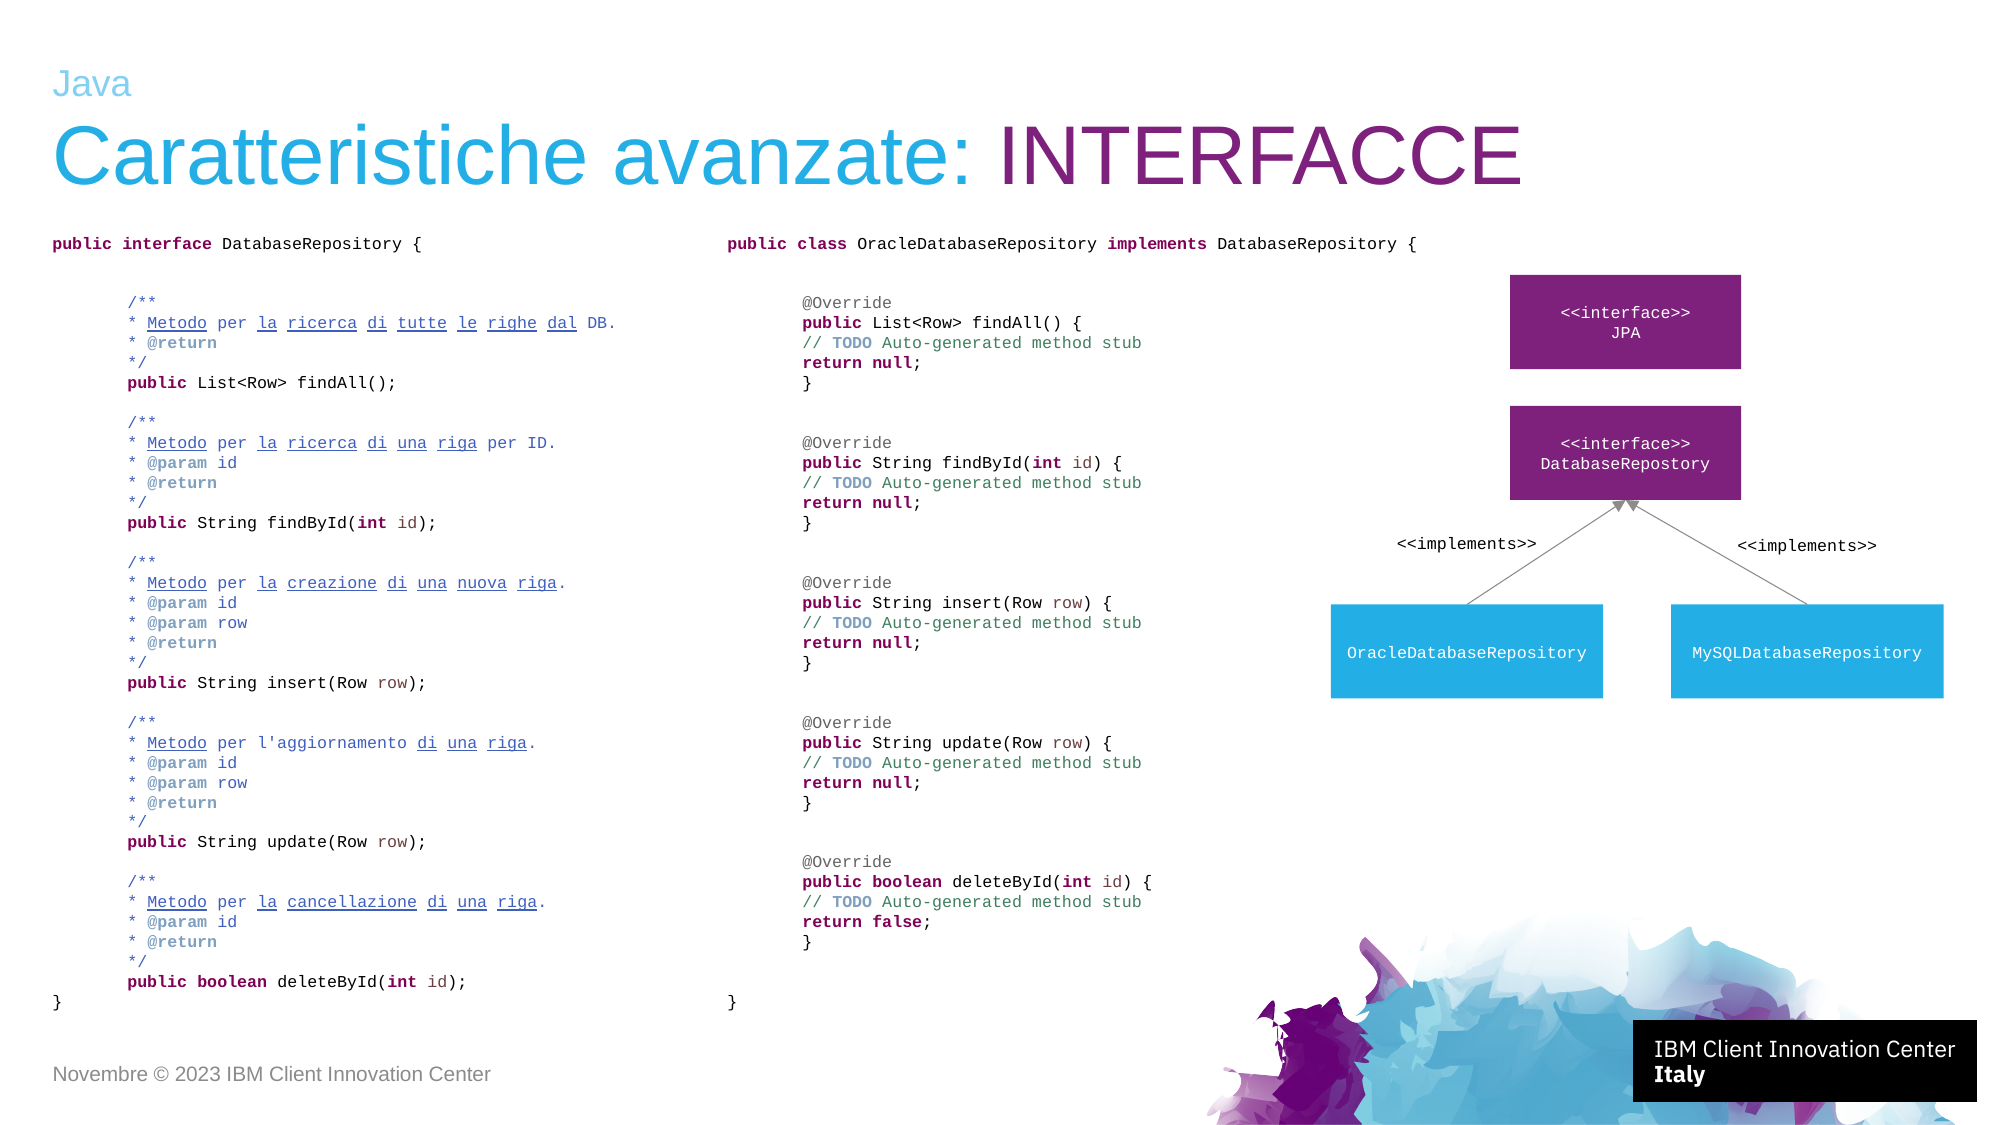

Java
# Caratteristiche avanzate: INTERFACCE
public interface DatabaseRepository {

/**
* Metodo per la ricerca di tutte le righe dal DB.
* @return
*/
public List<Row> findAll();

/**
* Metodo per la ricerca di una riga per ID.
* @param id
* @return
*/
public String findById(int id);

/**
* Metodo per la creazione di una nuova riga.
* @param id
* @param row
* @return
*/
public String insert(Row row);

/**
* Metodo per l'aggiornamento di una riga.
* @param id
* @param row
* @return
*/
public String update(Row row);

/**
* Metodo per la cancellazione di una riga.
* @param id
* @return
*/
public boolean deleteById(int id);
}
public class OracleDatabaseRepository implements DatabaseRepository {

@Override
public List<Row> findAll() {
// TODO Auto-generated method stub
return null;
}

@Override
public String findById(int id) {
// TODO Auto-generated method stub
return null;
}

@Override
public String insert(Row row) {
// TODO Auto-generated method stub
return null;
}

@Override
public String update(Row row) {
// TODO Auto-generated method stub
return null;
}

@Override
public boolean deleteById(int id) {
// TODO Auto-generated method stub
return false;
}

}
<<interface>>
JPA
<<interface>>
DatabaseRepostory
<<implements>>
<<implements>>
MySQLDatabaseRepository
OracleDatabaseRepository
Novembre © 2023 IBM Client Innovation Center